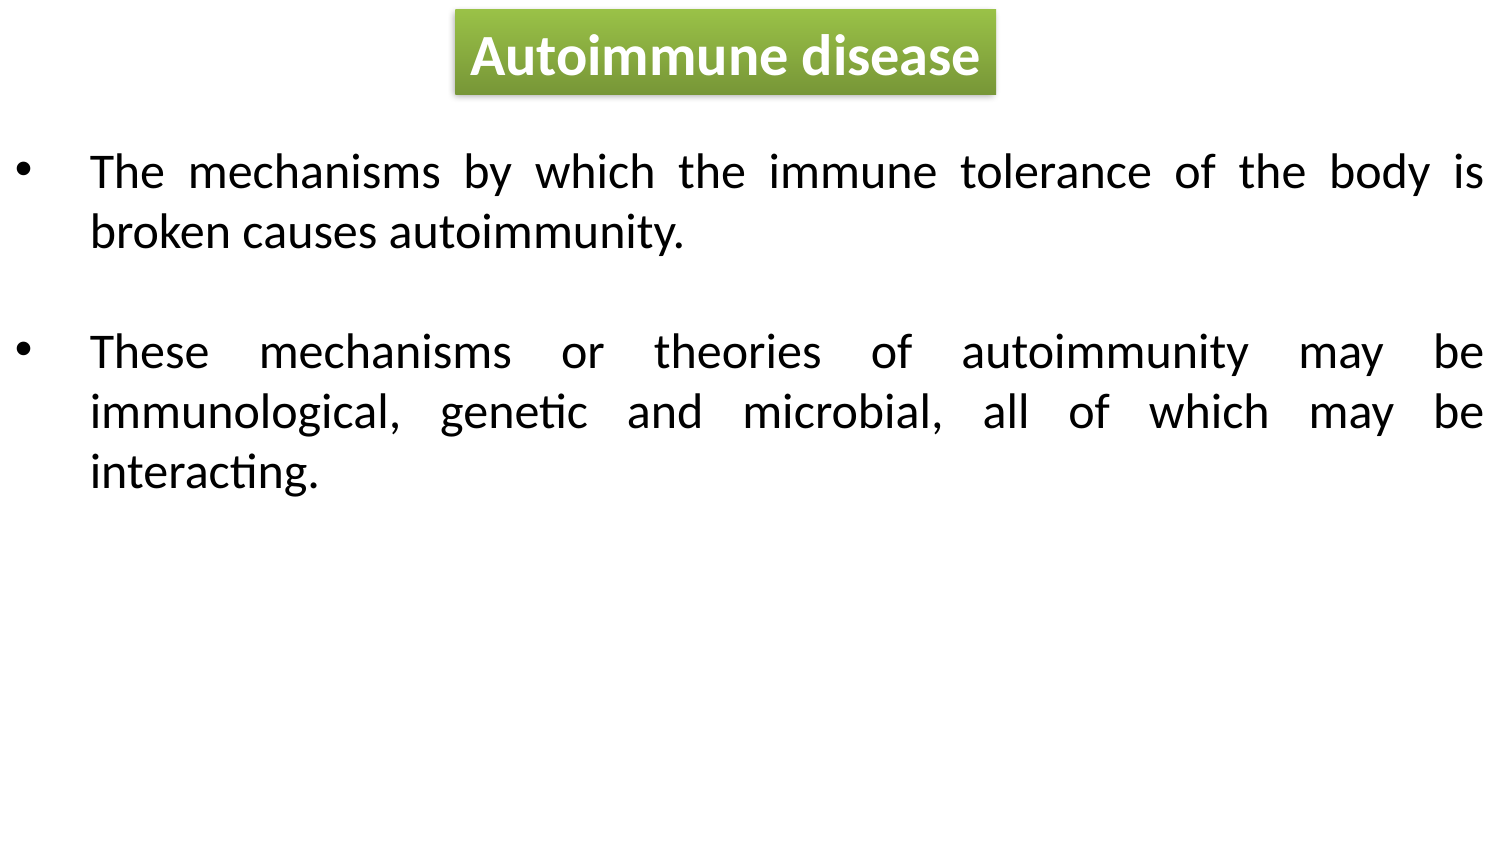

Autoimmune disease
The mechanisms by which the immune tolerance of the body is broken causes autoimmunity.

These mechanisms or theories of autoimmunity may be immunological, genetic and microbial, all of which may be interacting.